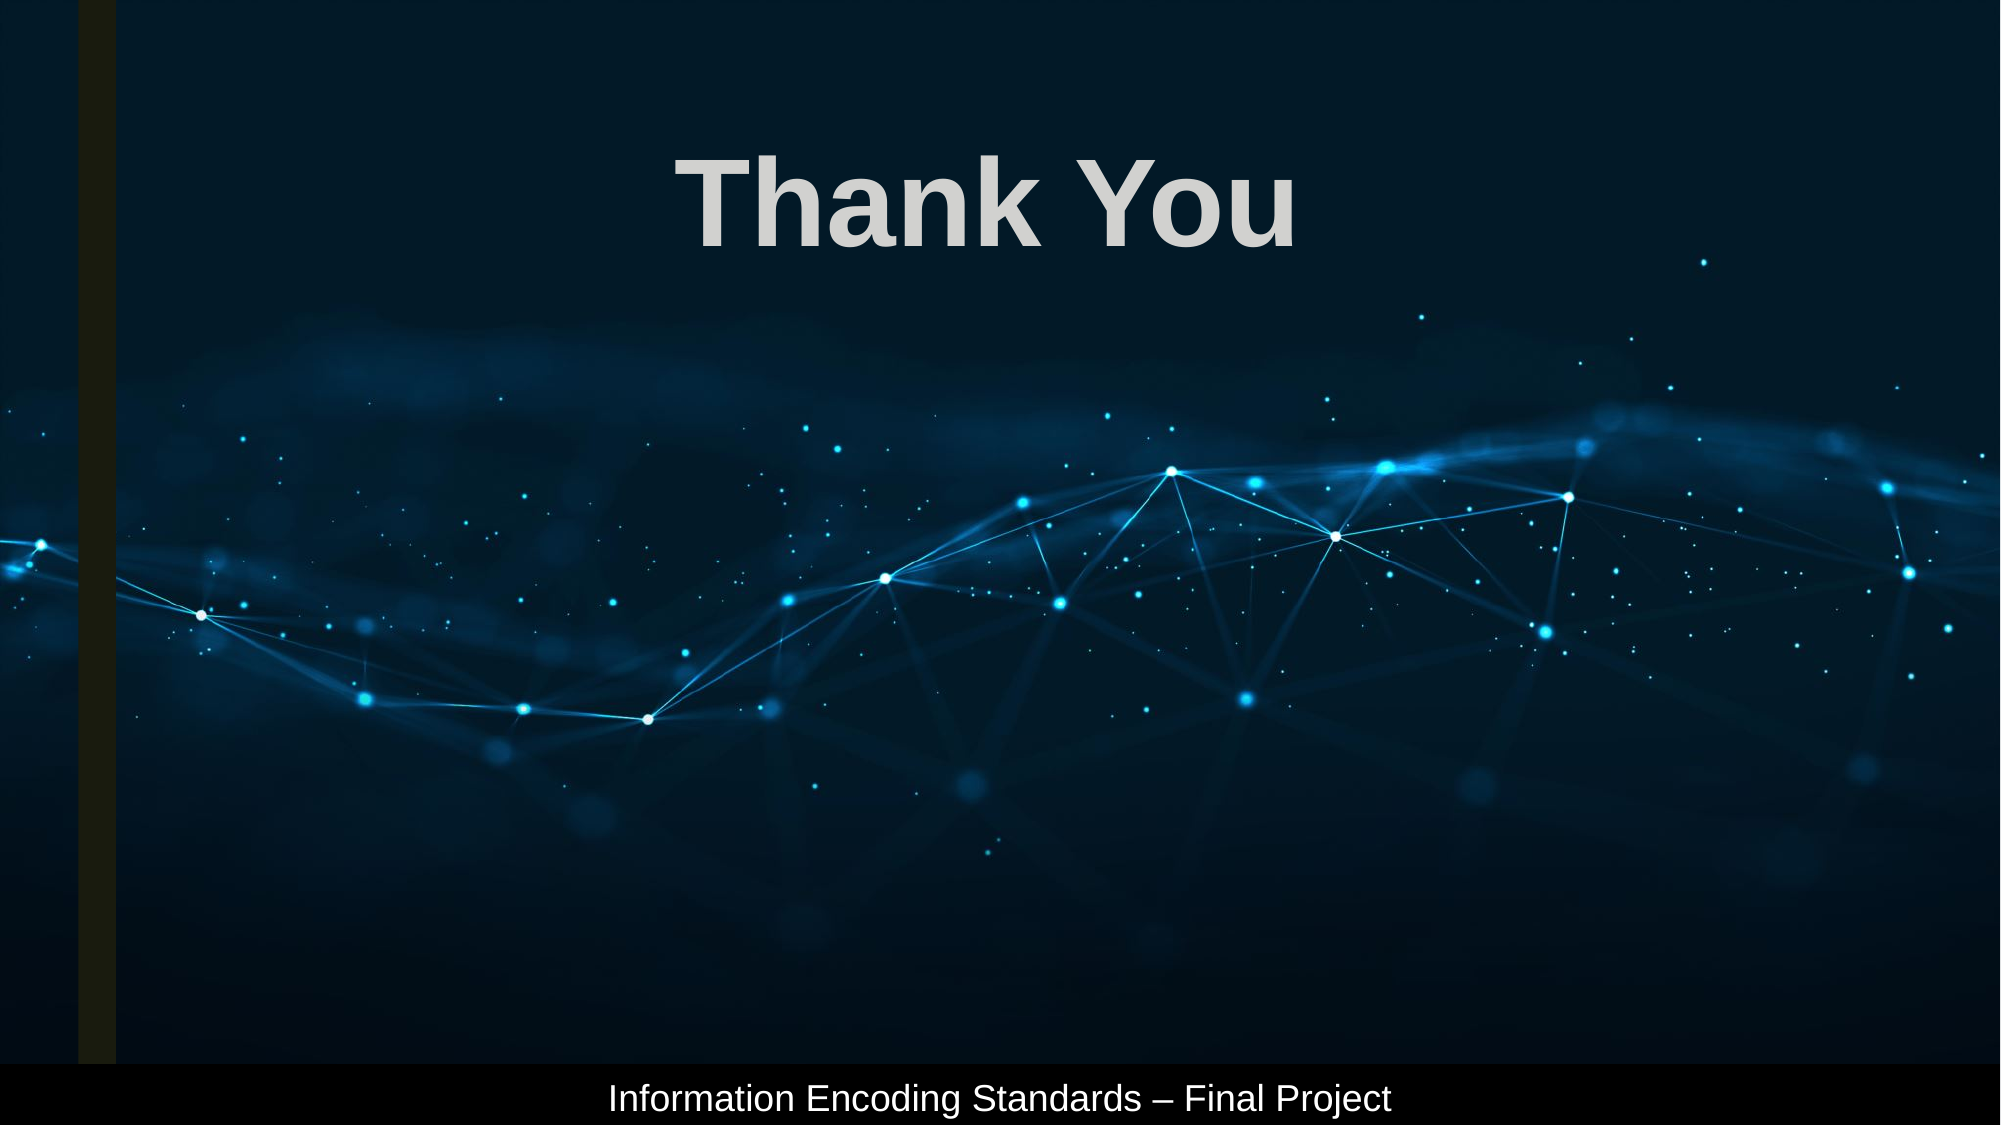

Thank You
Information Encoding Standards – Final Project